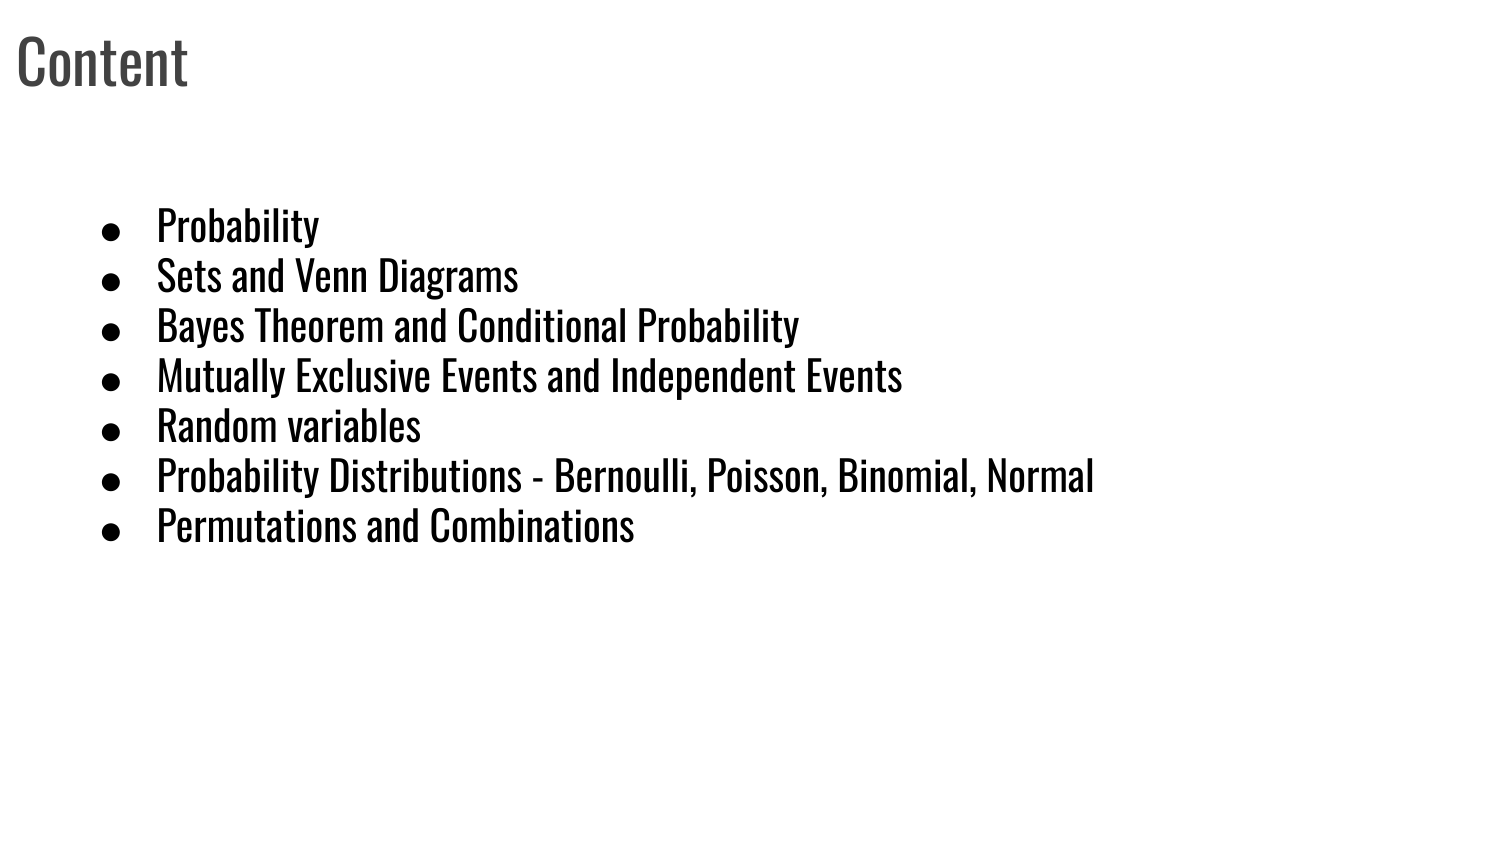

# Content
Probability
Sets and Venn Diagrams
Bayes Theorem and Conditional Probability
Mutually Exclusive Events and Independent Events
Random variables
Probability Distributions - Bernoulli, Poisson, Binomial, Normal
Permutations and Combinations